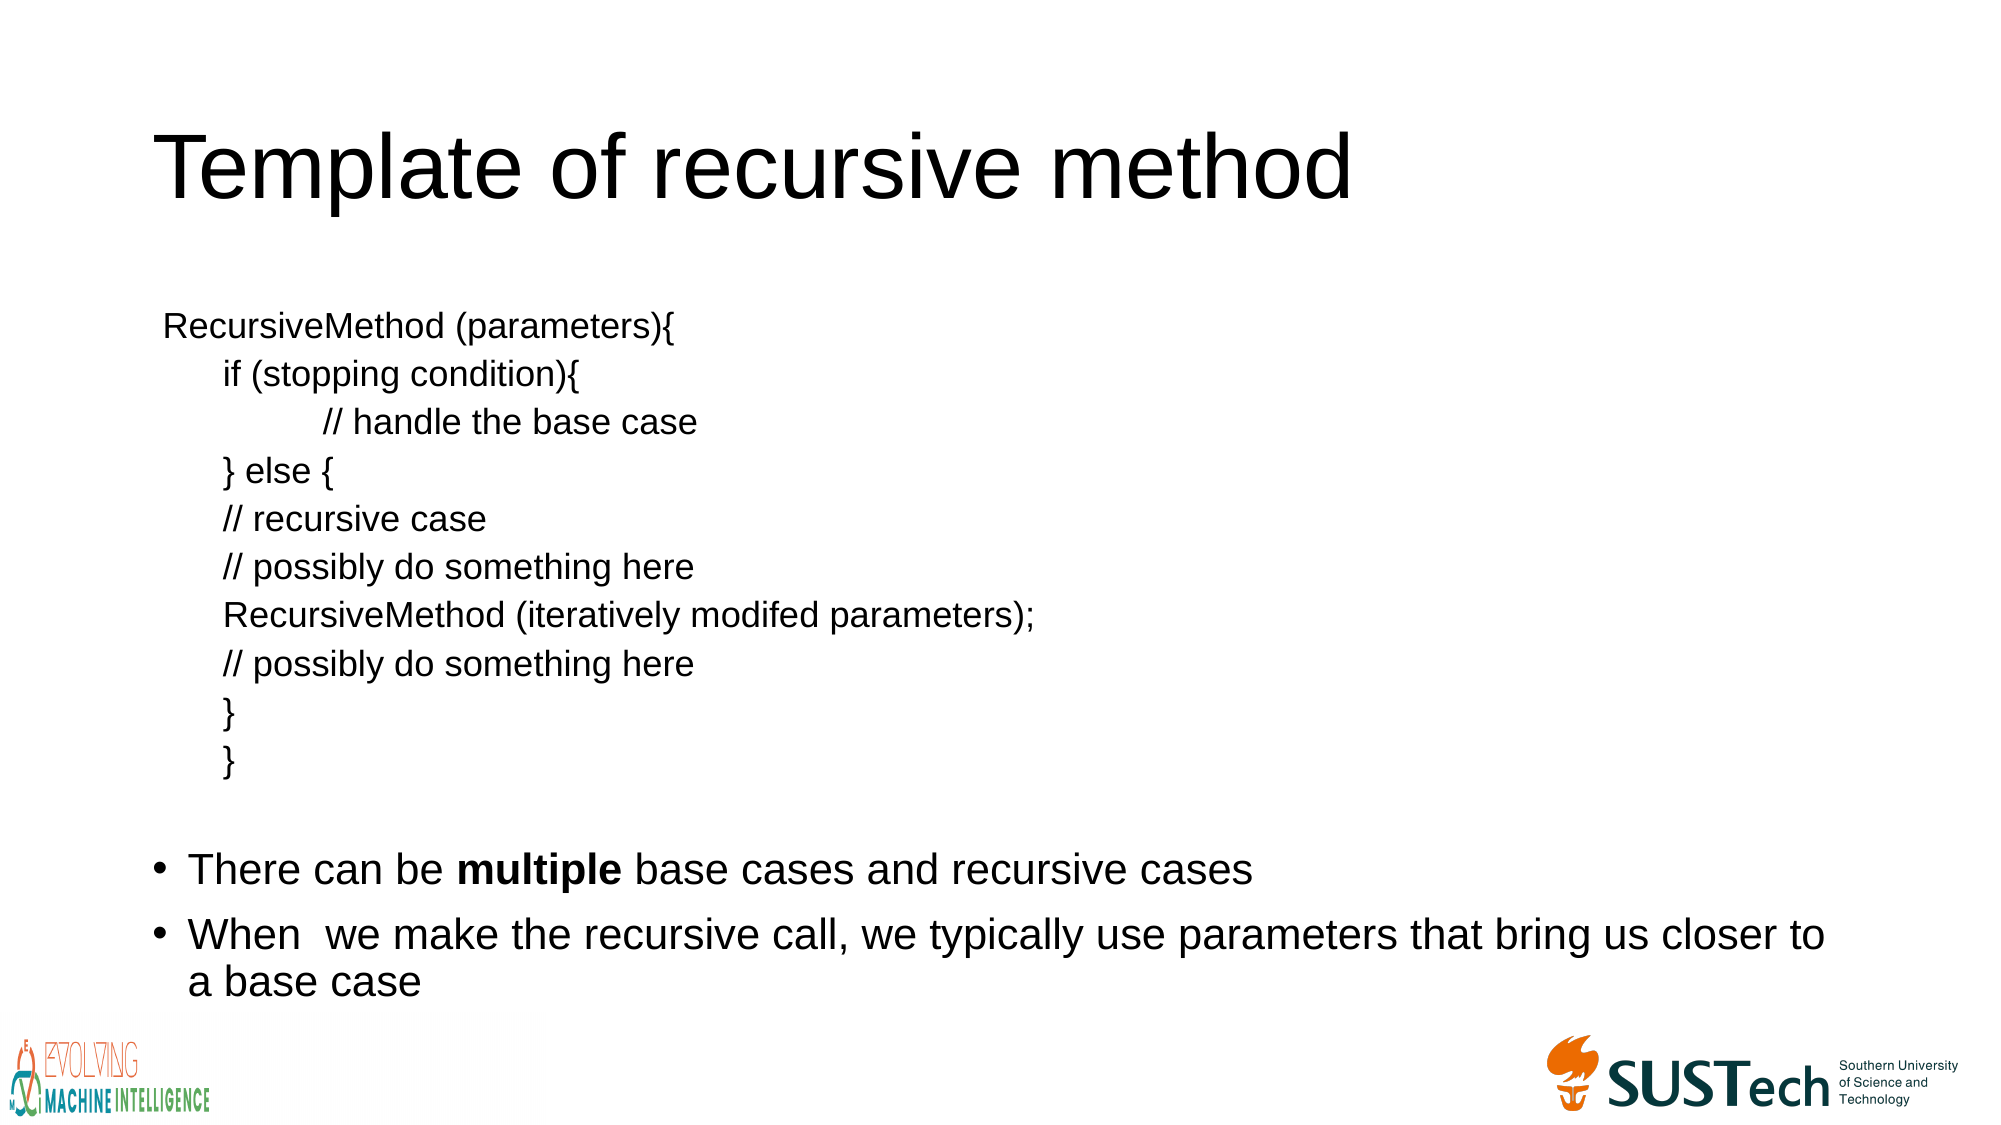

# Template of recursive method
 RecursiveMethod (parameters){
	if (stopping condition){
          // handle the base case
	} else {
		// recursive case
		// possibly do something here
		RecursiveMethod (iteratively modifed parameters);
		// possibly do something here
	}
}

There can be multiple base cases and recursive cases
When  we make the recursive call, we typically use parameters that bring us closer to a base case